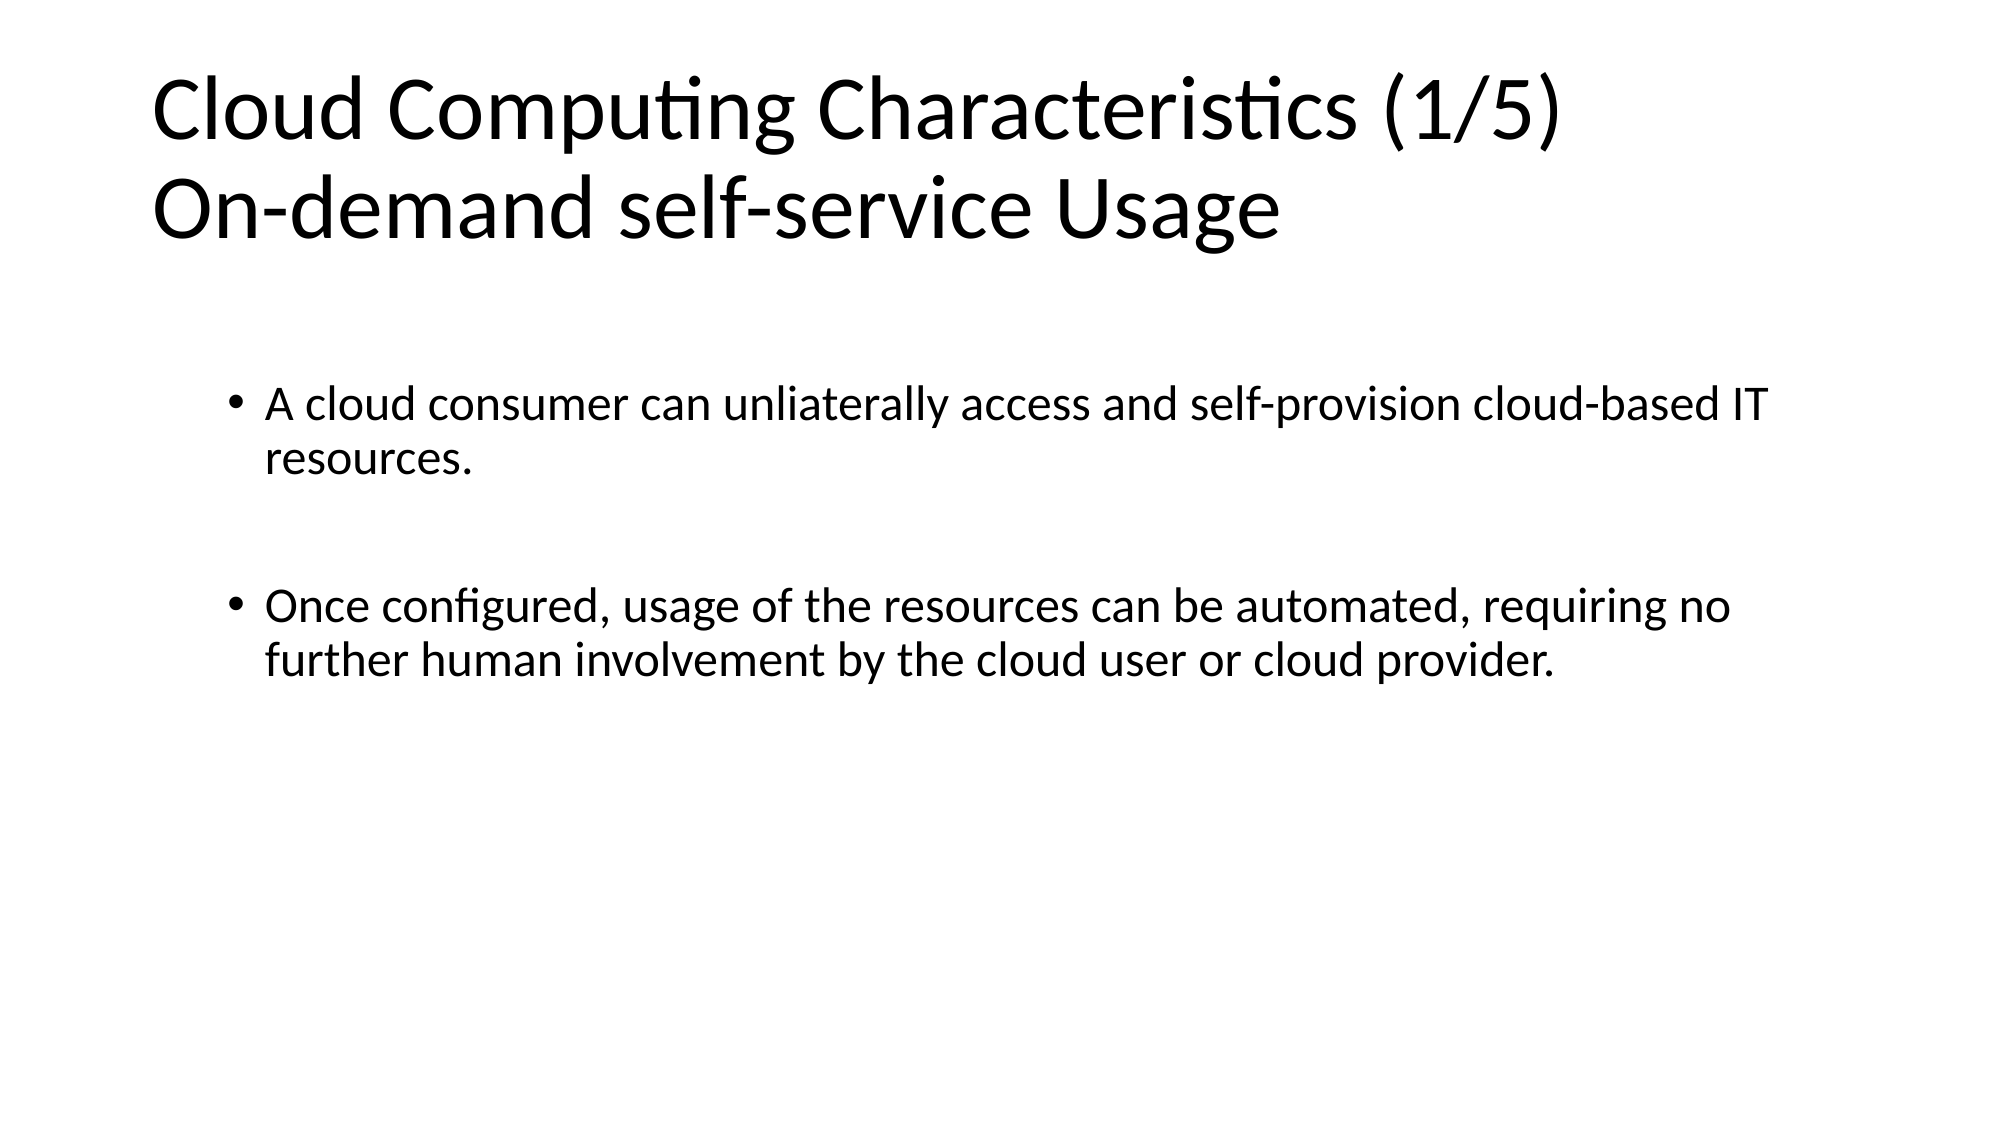

# Cloud Computing Characteristics (1/5) On-demand self-service Usage

A cloud consumer can unliaterally access and self-provision cloud-based IT resources.

Once configured, usage of the resources can be automated, requiring no further human involvement by the cloud user or cloud provider.
116